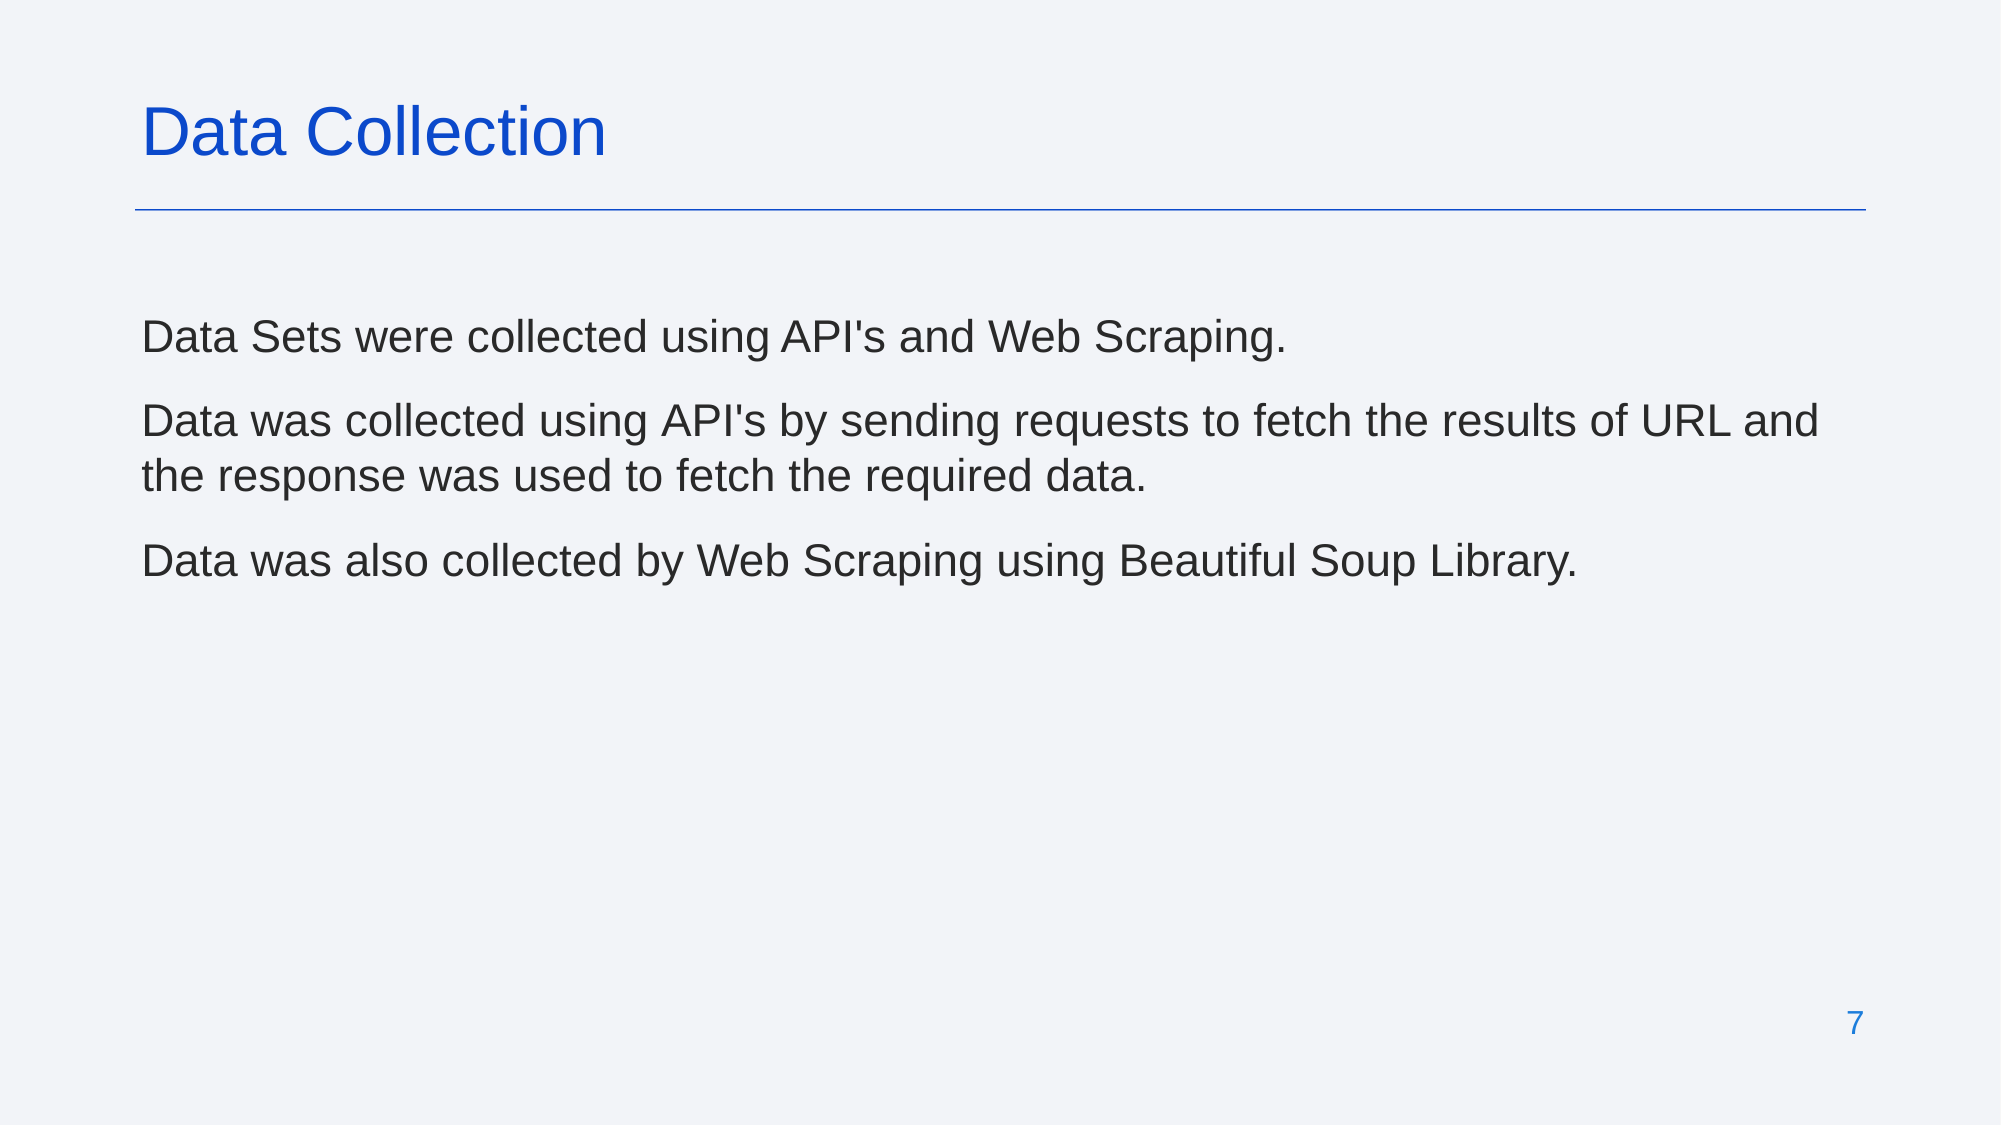

Data Collection
Data Sets were collected using API's and Web Scraping.
Data was collected using API's by sending requests to fetch the results of URL and the response was used to fetch the required data.
Data was also collected by Web Scraping using Beautiful Soup Library.

7